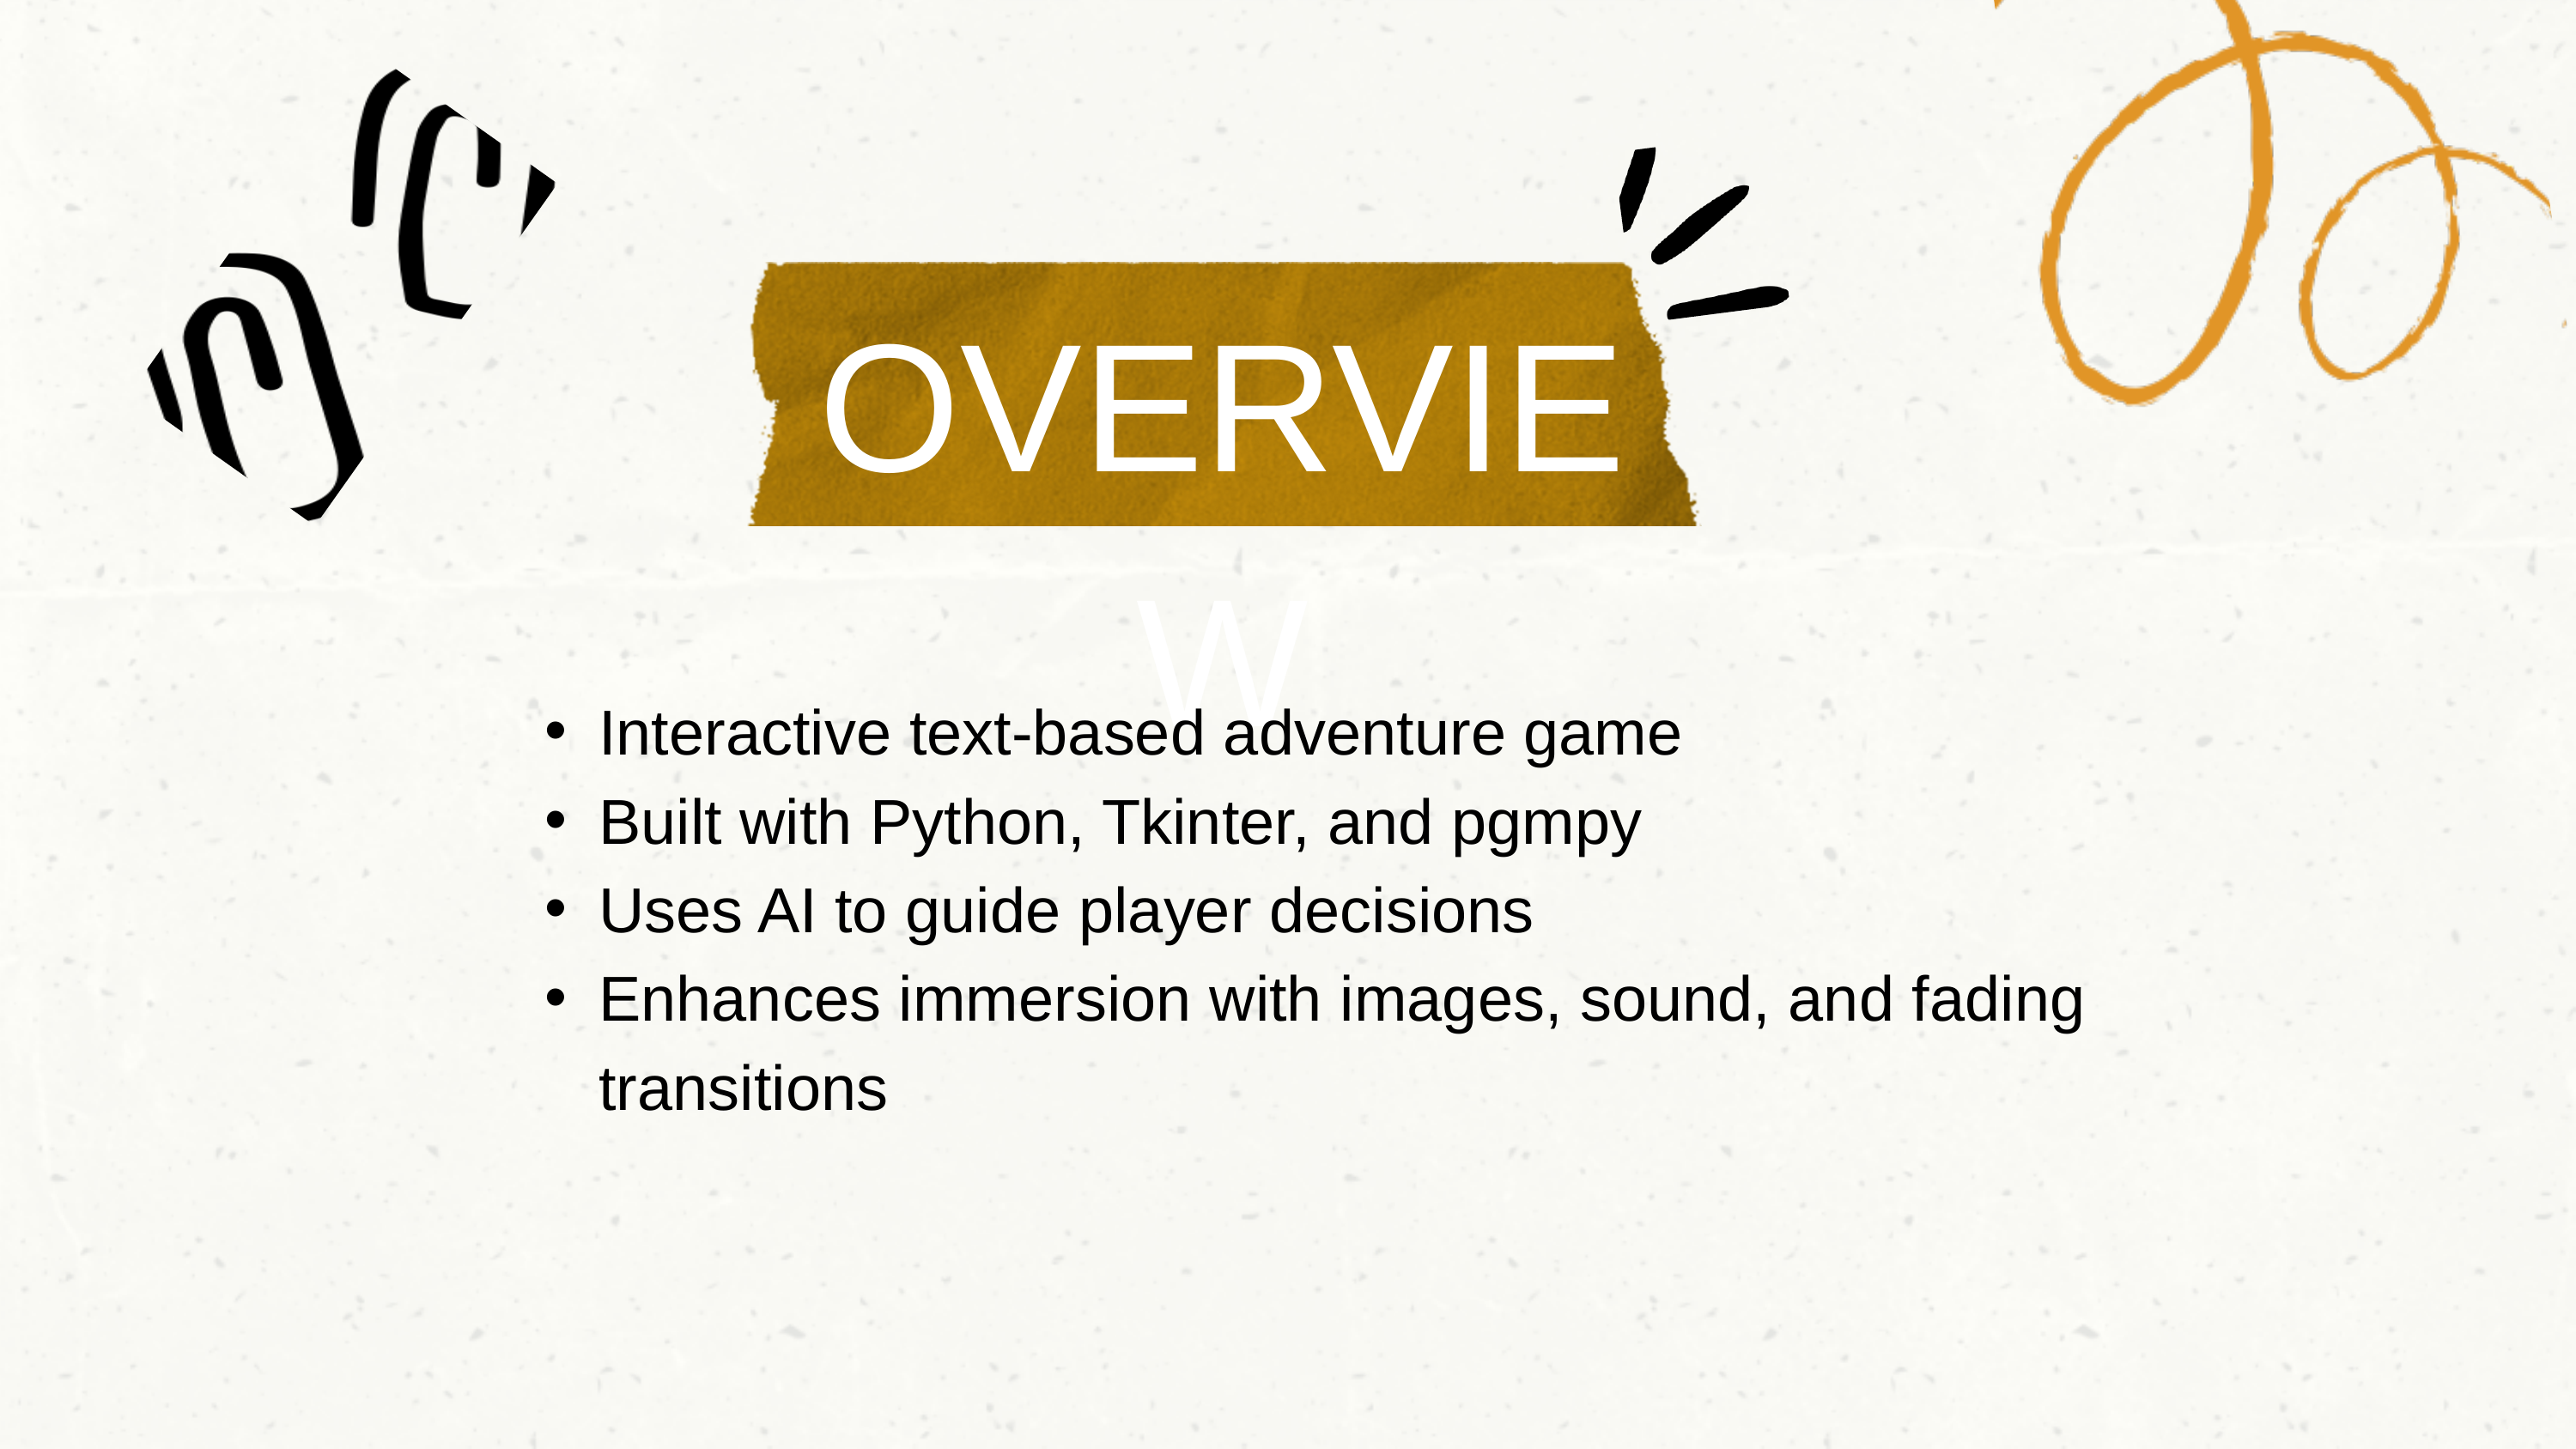

OVERVIEW

Interactive text-based adventure game
Built with Python, Tkinter, and pgmpy
Uses AI to guide player decisions
Enhances immersion with images, sound, and fading transitions